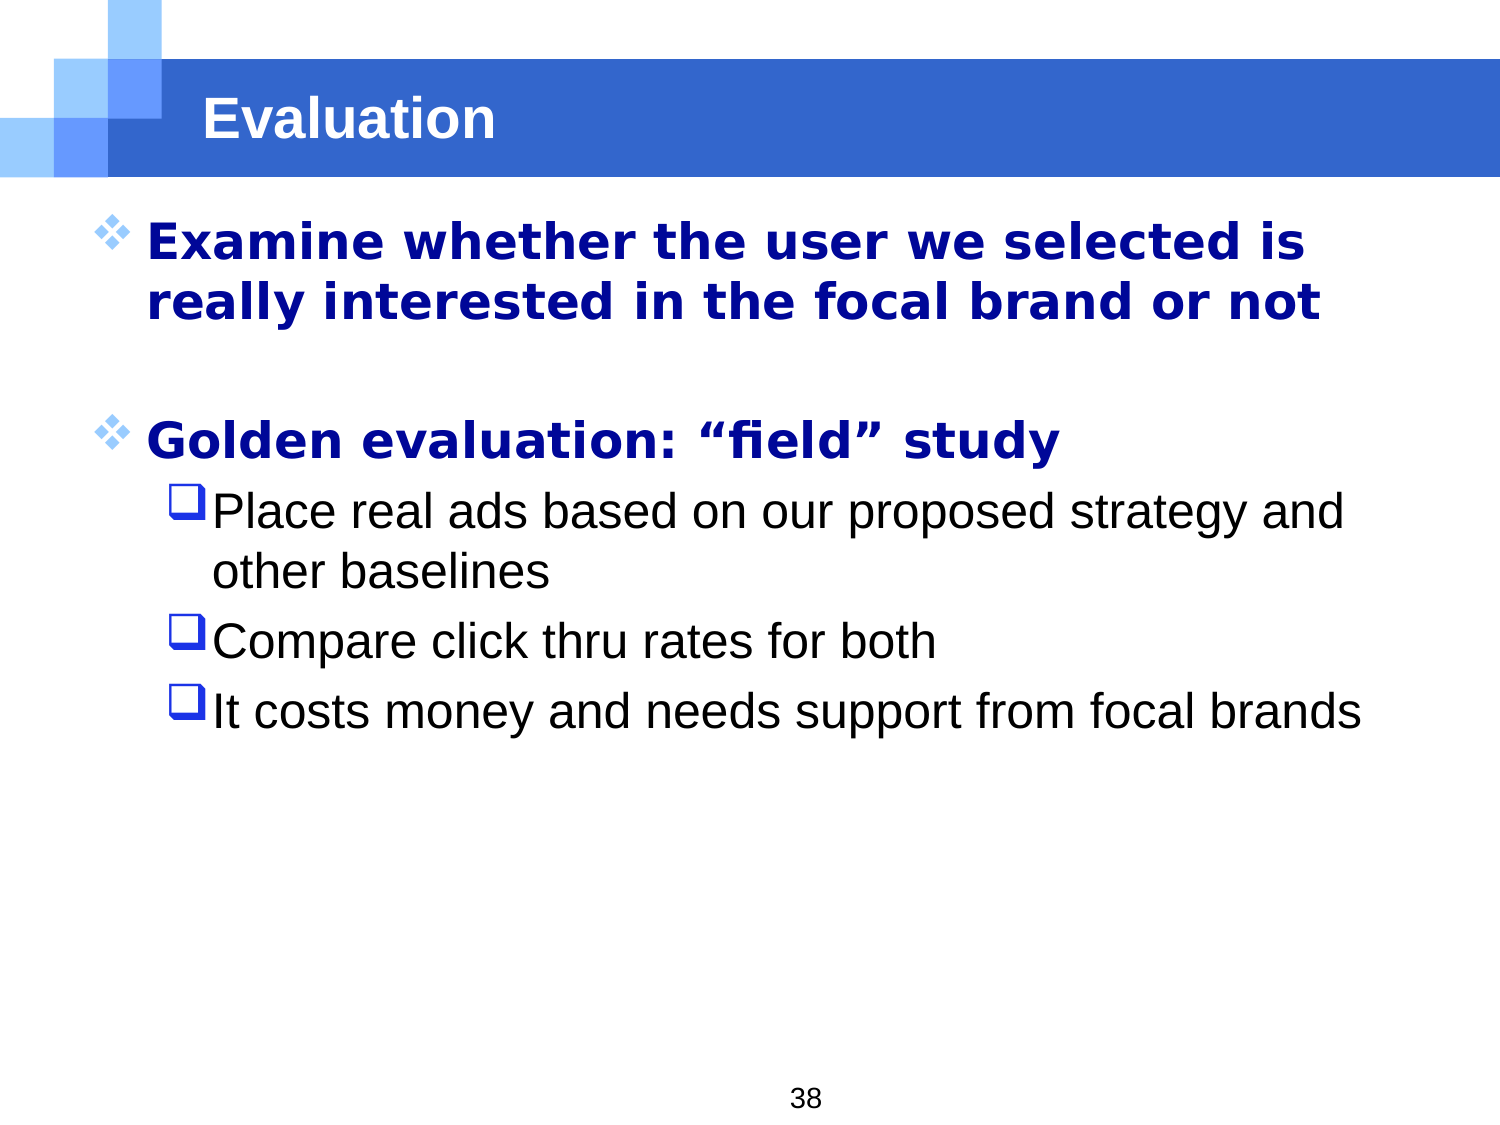

# Evaluation
Examine whether the user we selected is really interested in the focal brand or not

Golden evaluation: “field” study
Place real ads based on our proposed strategy and other baselines
Compare click thru rates for both
It costs money and needs support from focal brands
38